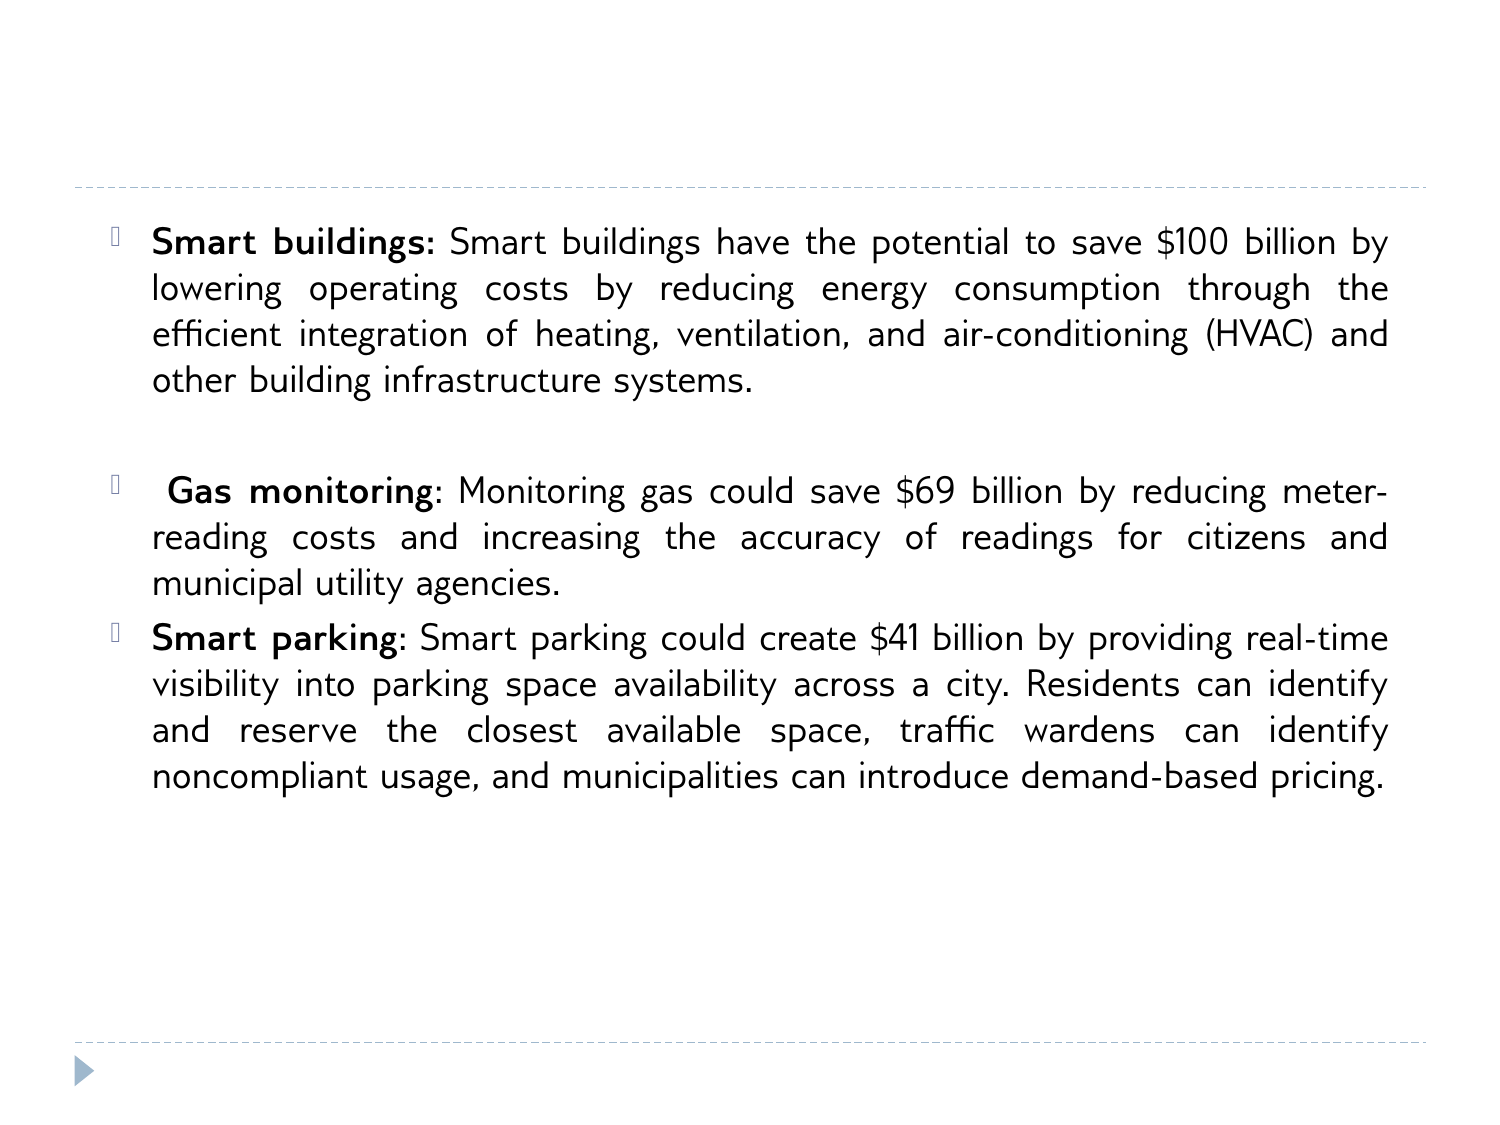

Smart buildings: Smart buildings have the potential to save $100 billion by lowering operating costs by reducing energy consumption through the efficient integration of heating, ventilation, and air-conditioning (HVAC) and other building infrastructure systems.

 Gas monitoring: Monitoring gas could save $69 billion by reducing meter-reading costs and increasing the accuracy of readings for citizens and municipal utility agencies.
Smart parking: Smart parking could create $41 billion by providing real-time visibility into parking space availability across a city. Residents can identify and reserve the closest available space, traffic wardens can identify noncompliant usage, and municipalities can introduce demand-based pricing.